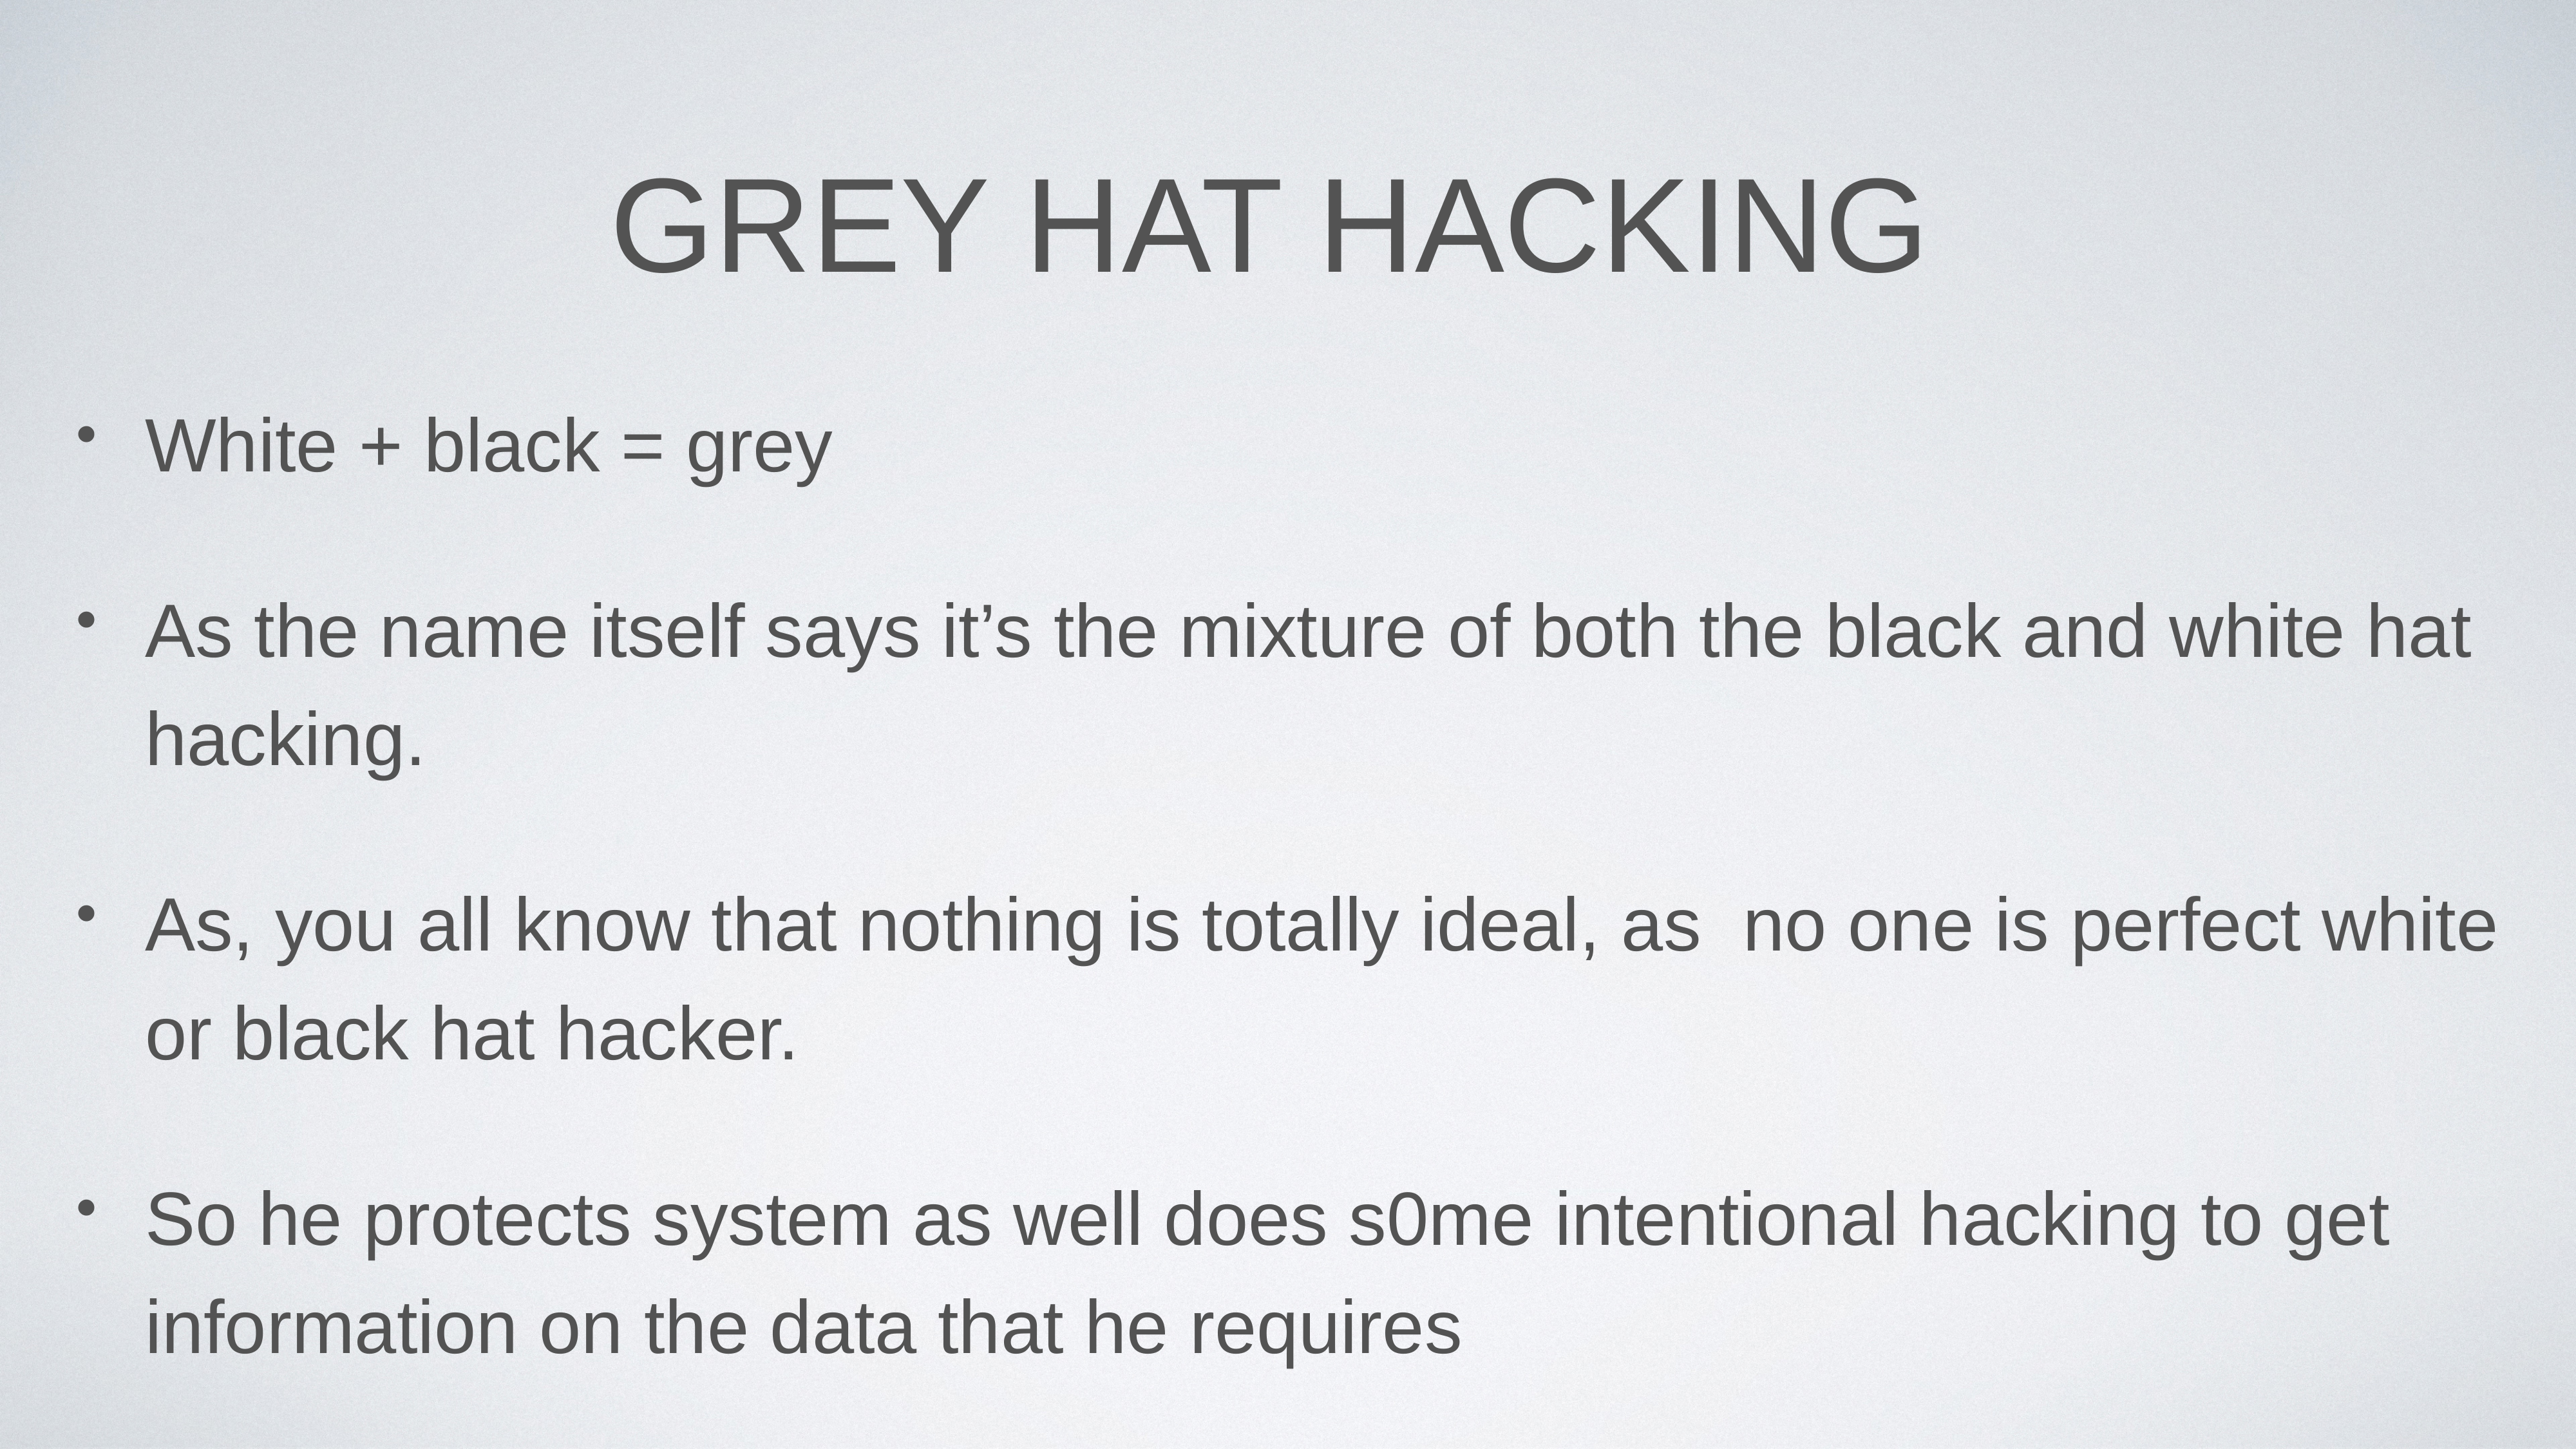

# Grey hat hacking
White + black = grey
As the name itself says it’s the mixture of both the black and white hat hacking.
As, you all know that nothing is totally ideal, as  no one is perfect white or black hat hacker.
So he protects system as well does s0me intentional hacking to get information on the data that he requires